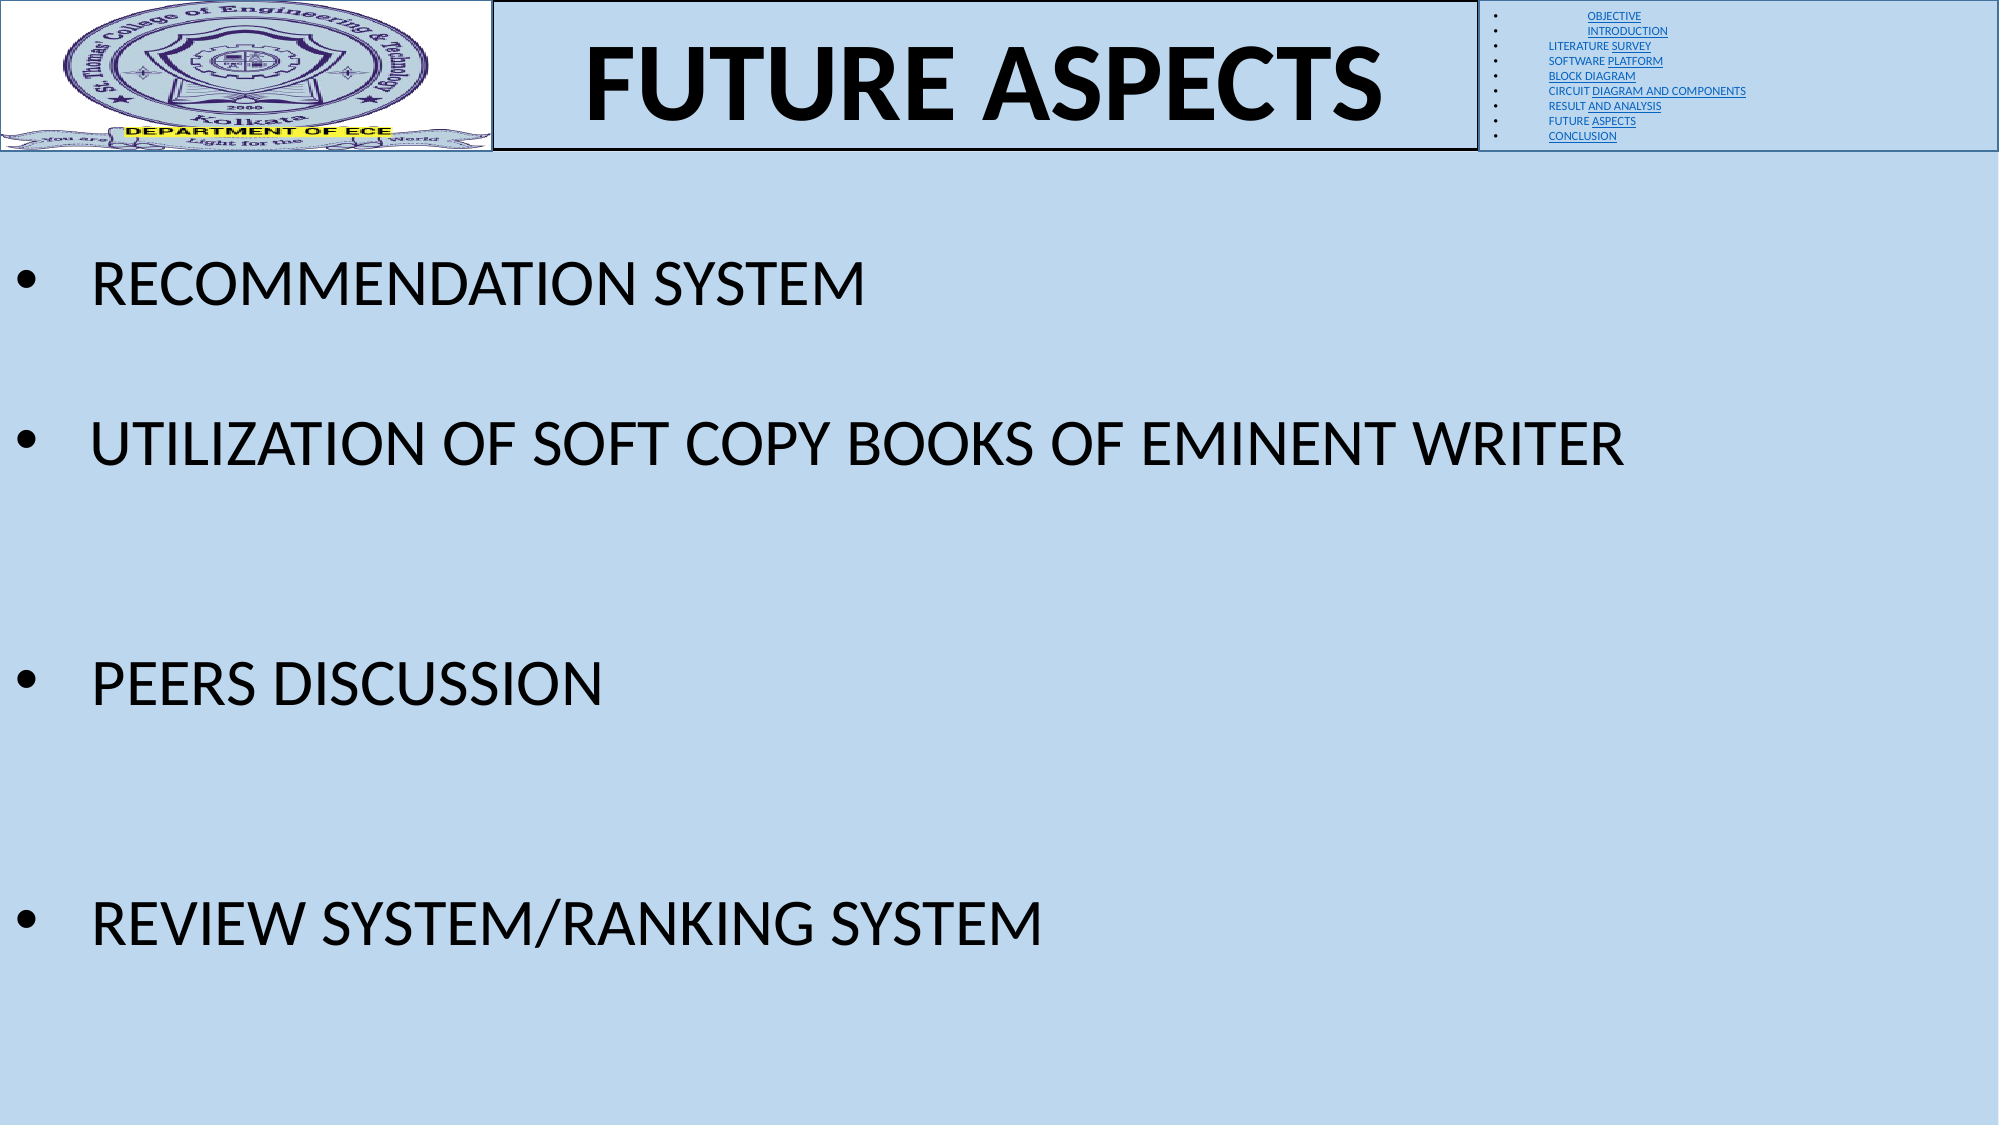

FUTURE ASPECTS
OBJECTIVE
INTRODUCTION
   LITERATURE SURVEY
   SOFTWARE PLATFORM
   BLOCK DIAGRAM
   CIRCUIT DIAGRAM AND COMPONENTS
   RESULT AND ANALYSIS
   FUTURE ASPECTS
   CONCLUSION

  RECOMMENDATION SYSTEM

UTILIZATION OF SOFT COPY BOOKS OF EMINENT WRITER

  PEERS DISCUSSION

  REVIEW SYSTEM/RANKING SYSTEM